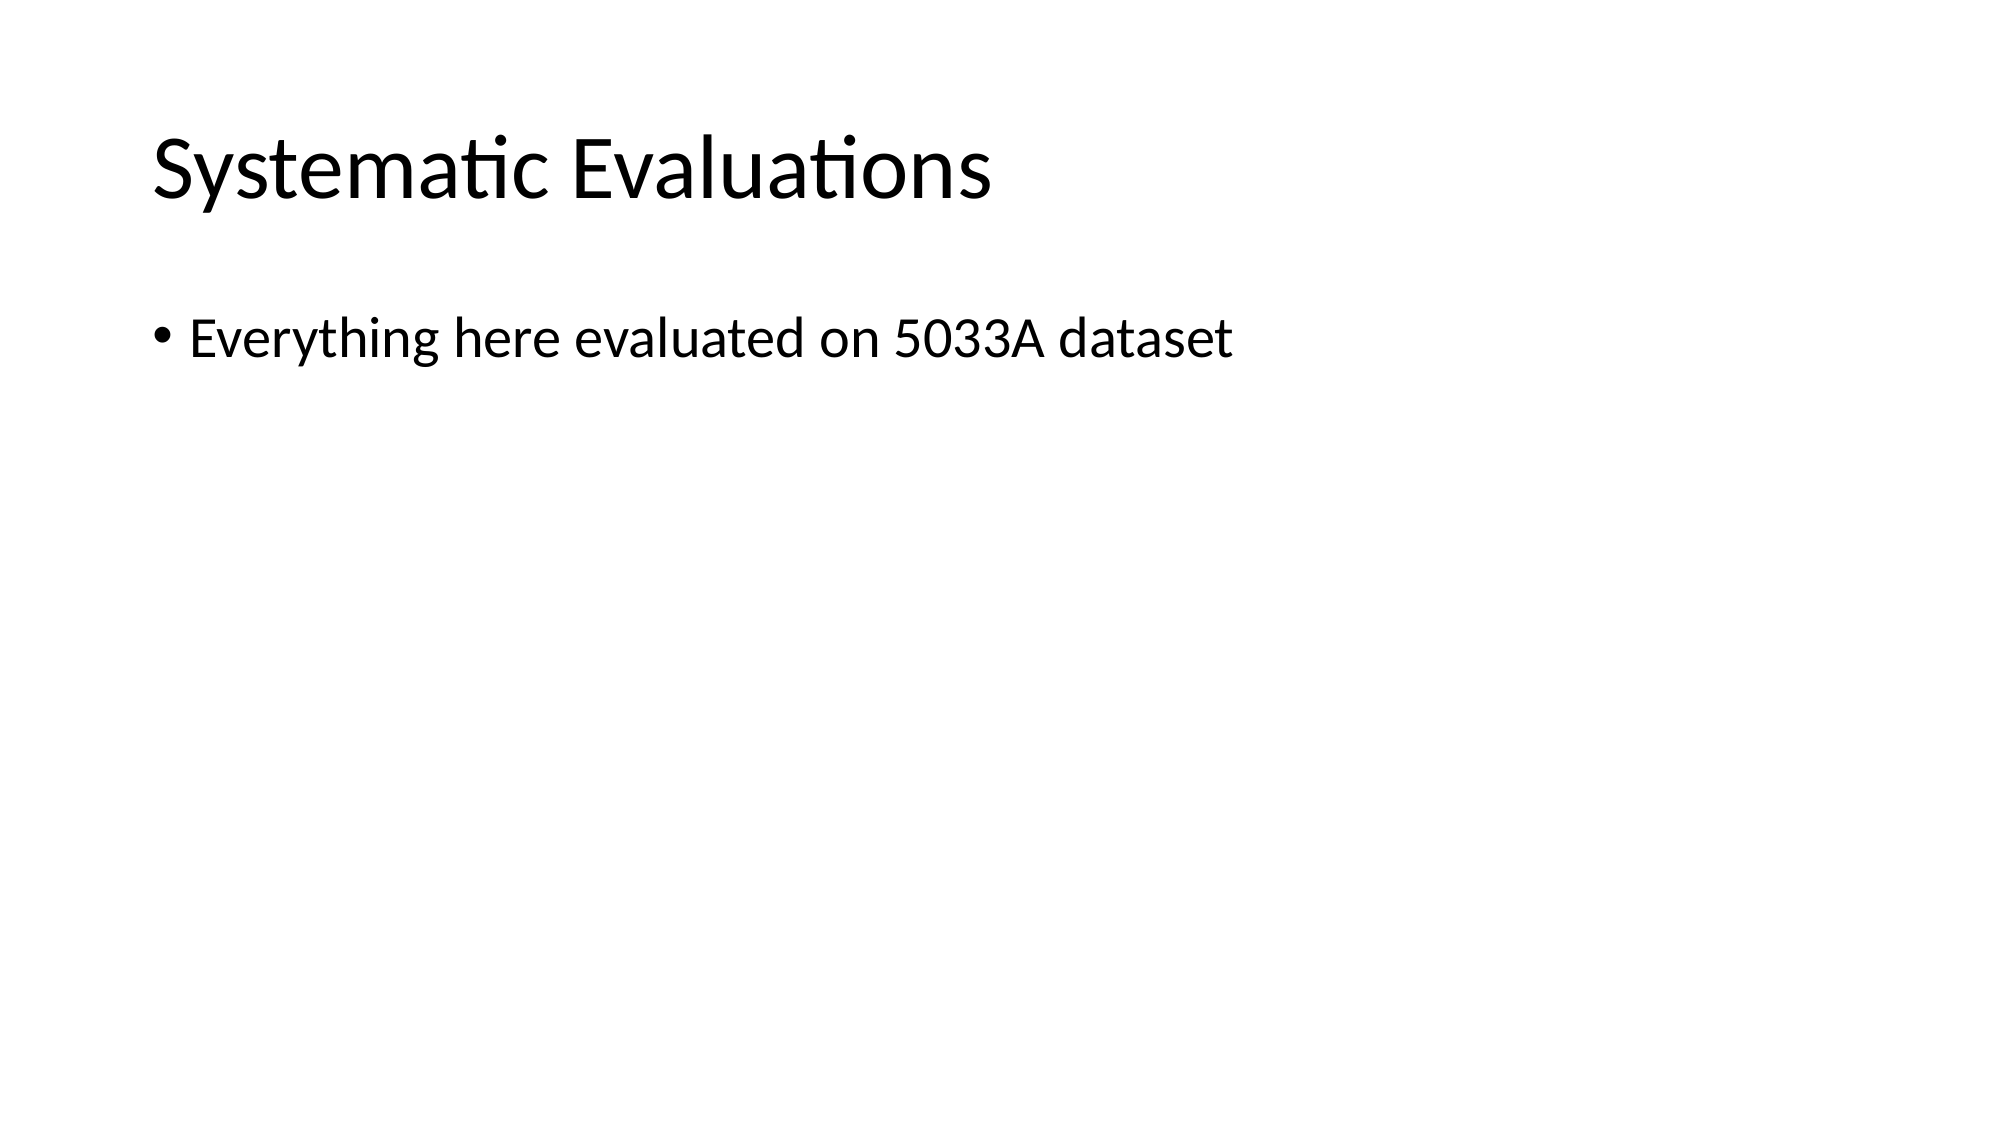

# Systematic Evaluations
Everything here evaluated on 5033A dataset